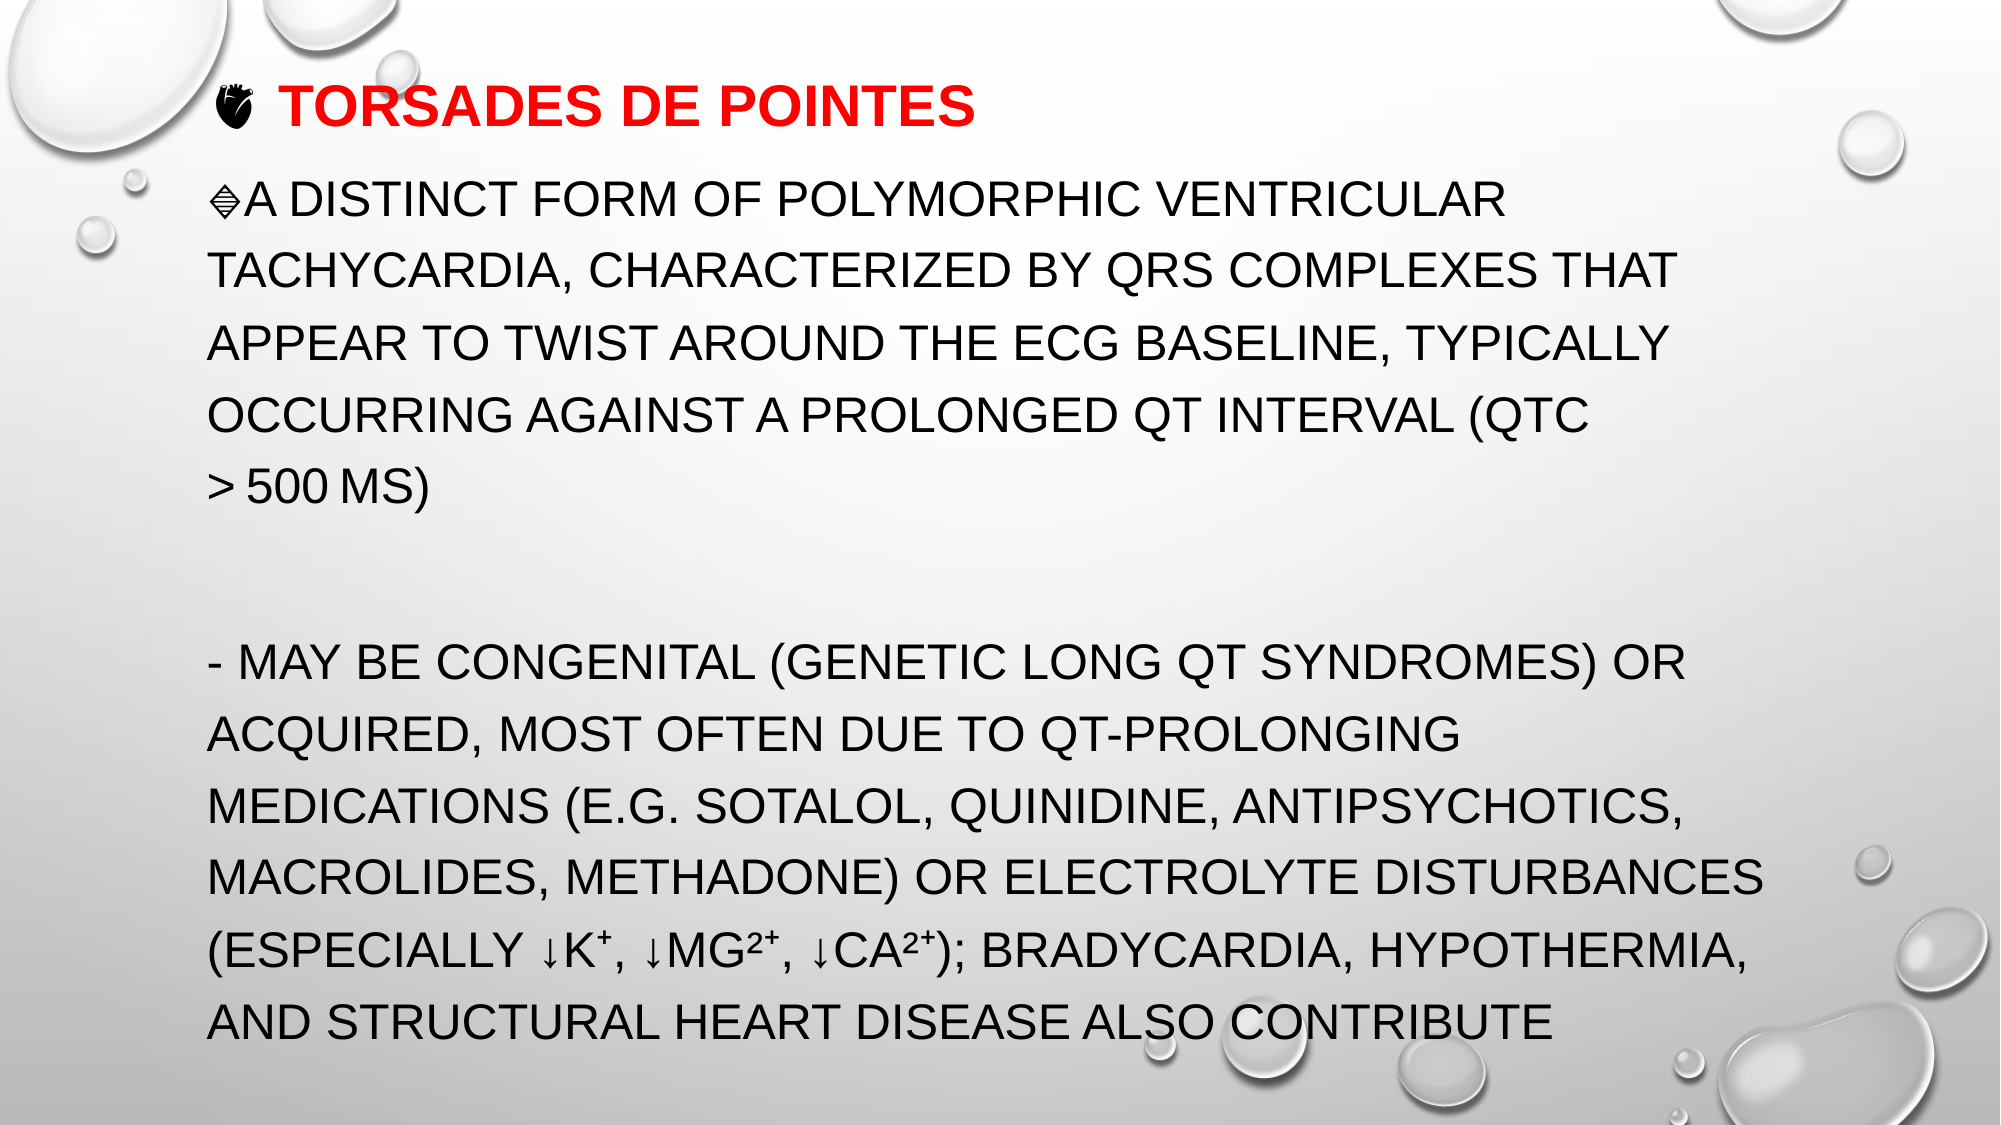

🫀 Torsades de Pointes
🔹A distinct form of polymorphic ventricular tachycardia, characterized by QRS complexes that appear to twist around the ECG baseline, typically occurring against a prolonged QT interval (QTc > 500 ms)

- May be congenital (genetic long QT syndromes) or acquired, most often due to QT-prolonging medications (e.g. sotalol, quinidine, antipsychotics, macrolides, methadone) or electrolyte disturbances (especially ↓K⁺, ↓Mg²⁺, ↓Ca²⁺); bradycardia, hypothermia, and structural heart disease also contribute